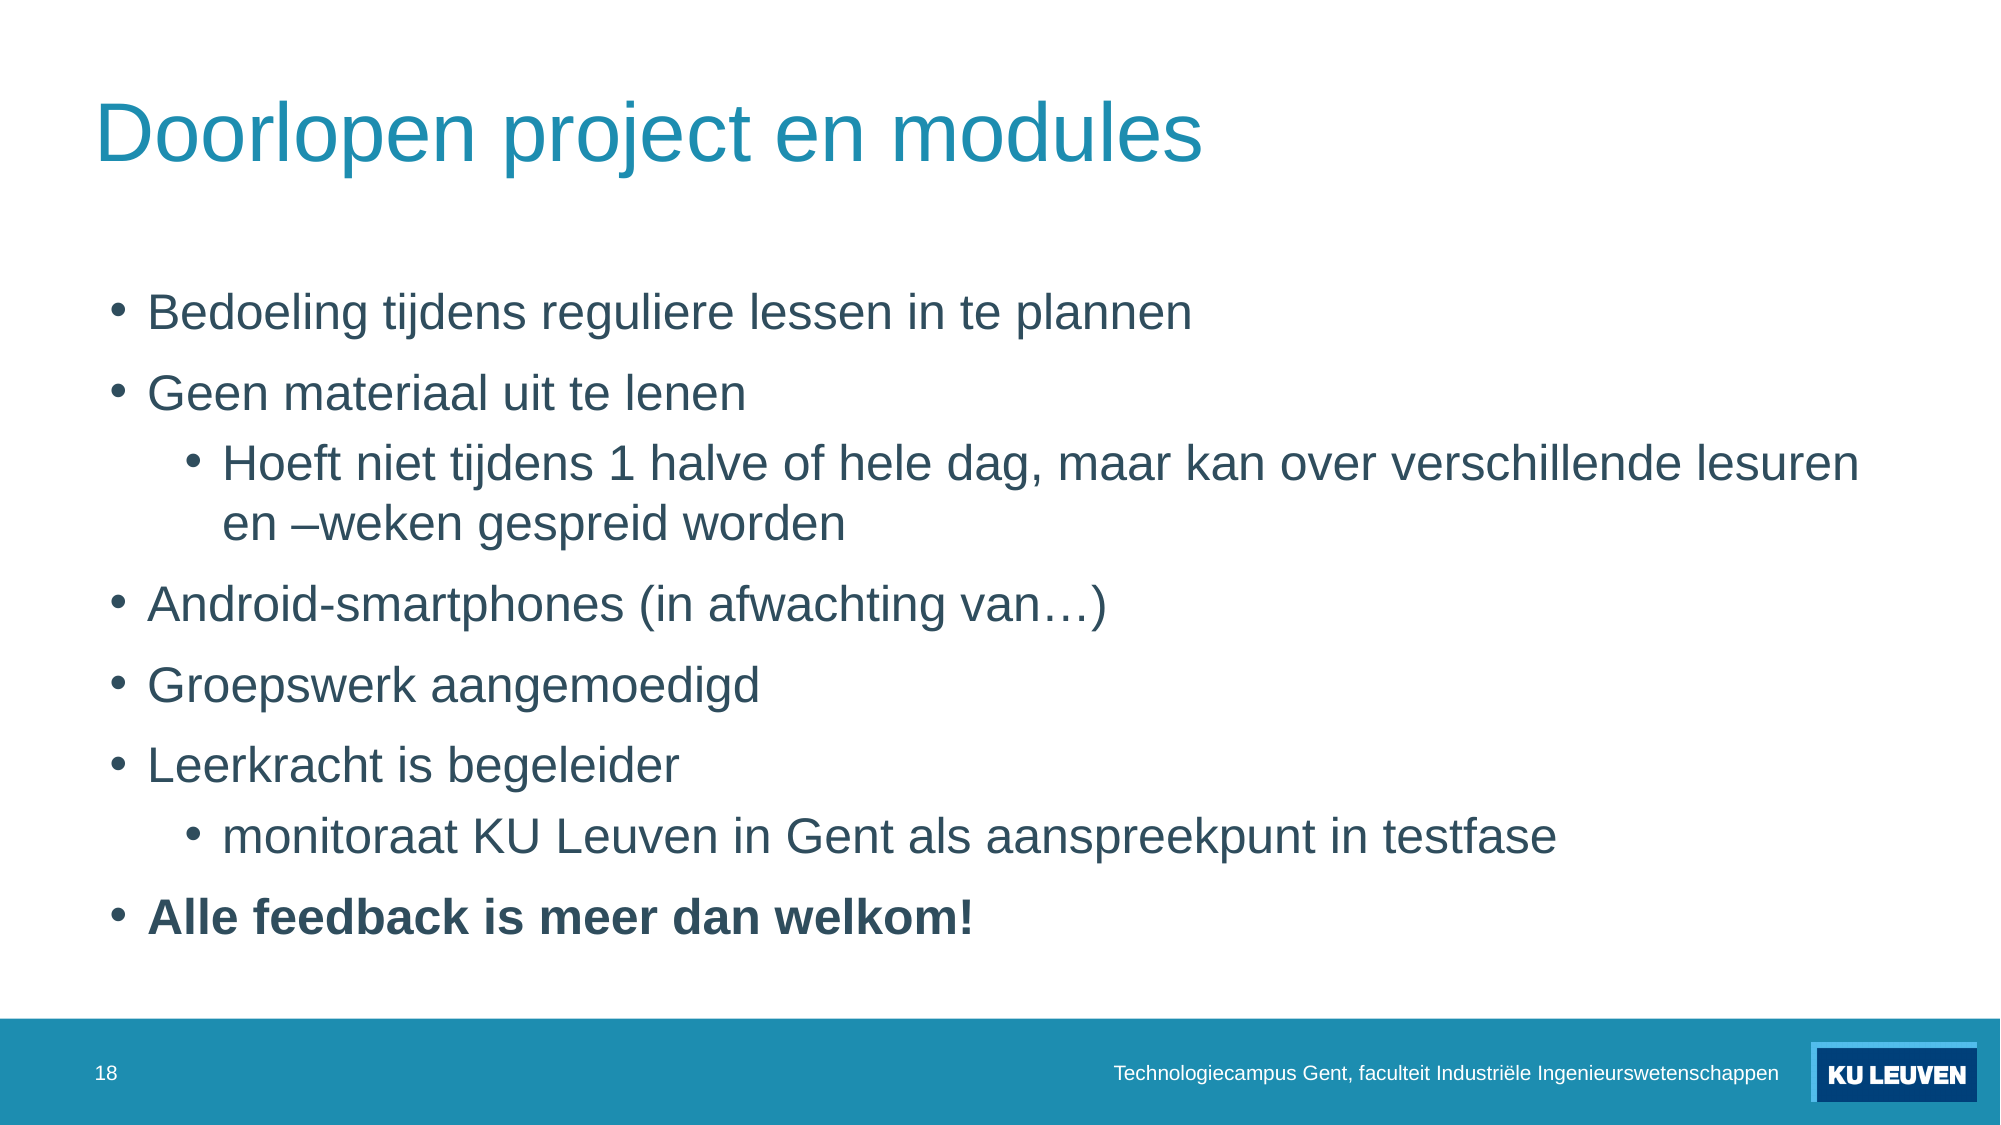

# Doorlopen project en modules
Bedoeling tijdens reguliere lessen in te plannen
Geen materiaal uit te lenen
Hoeft niet tijdens 1 halve of hele dag, maar kan over verschillende lesuren en –weken gespreid worden
Android-smartphones (in afwachting van…)
Groepswerk aangemoedigd
Leerkracht is begeleider
monitoraat KU Leuven in Gent als aanspreekpunt in testfase
Alle feedback is meer dan welkom!
18
Technologiecampus Gent, faculteit Industriële Ingenieurswetenschappen